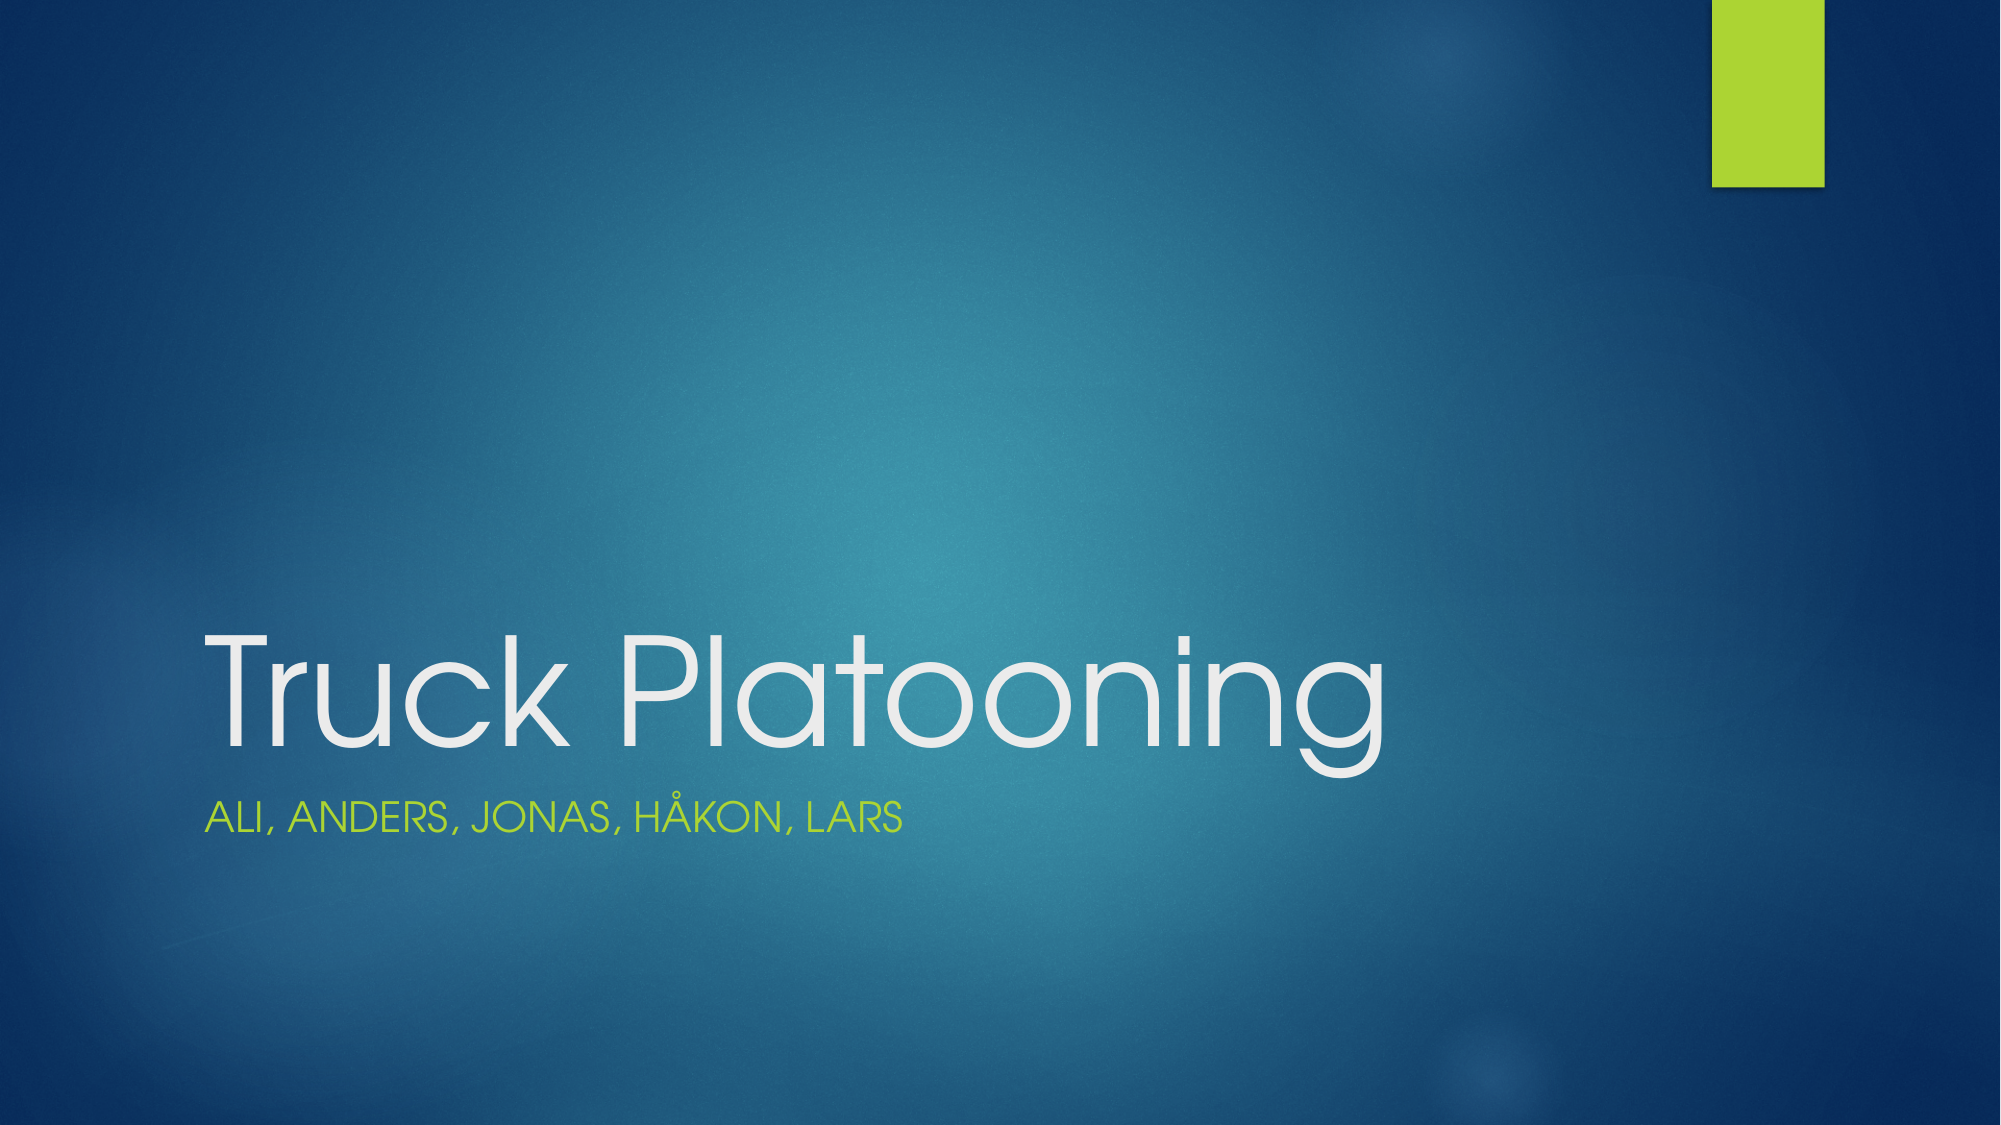

# Truck Platooning
Ali, AndeRs, Jonas, Håkon, Lars